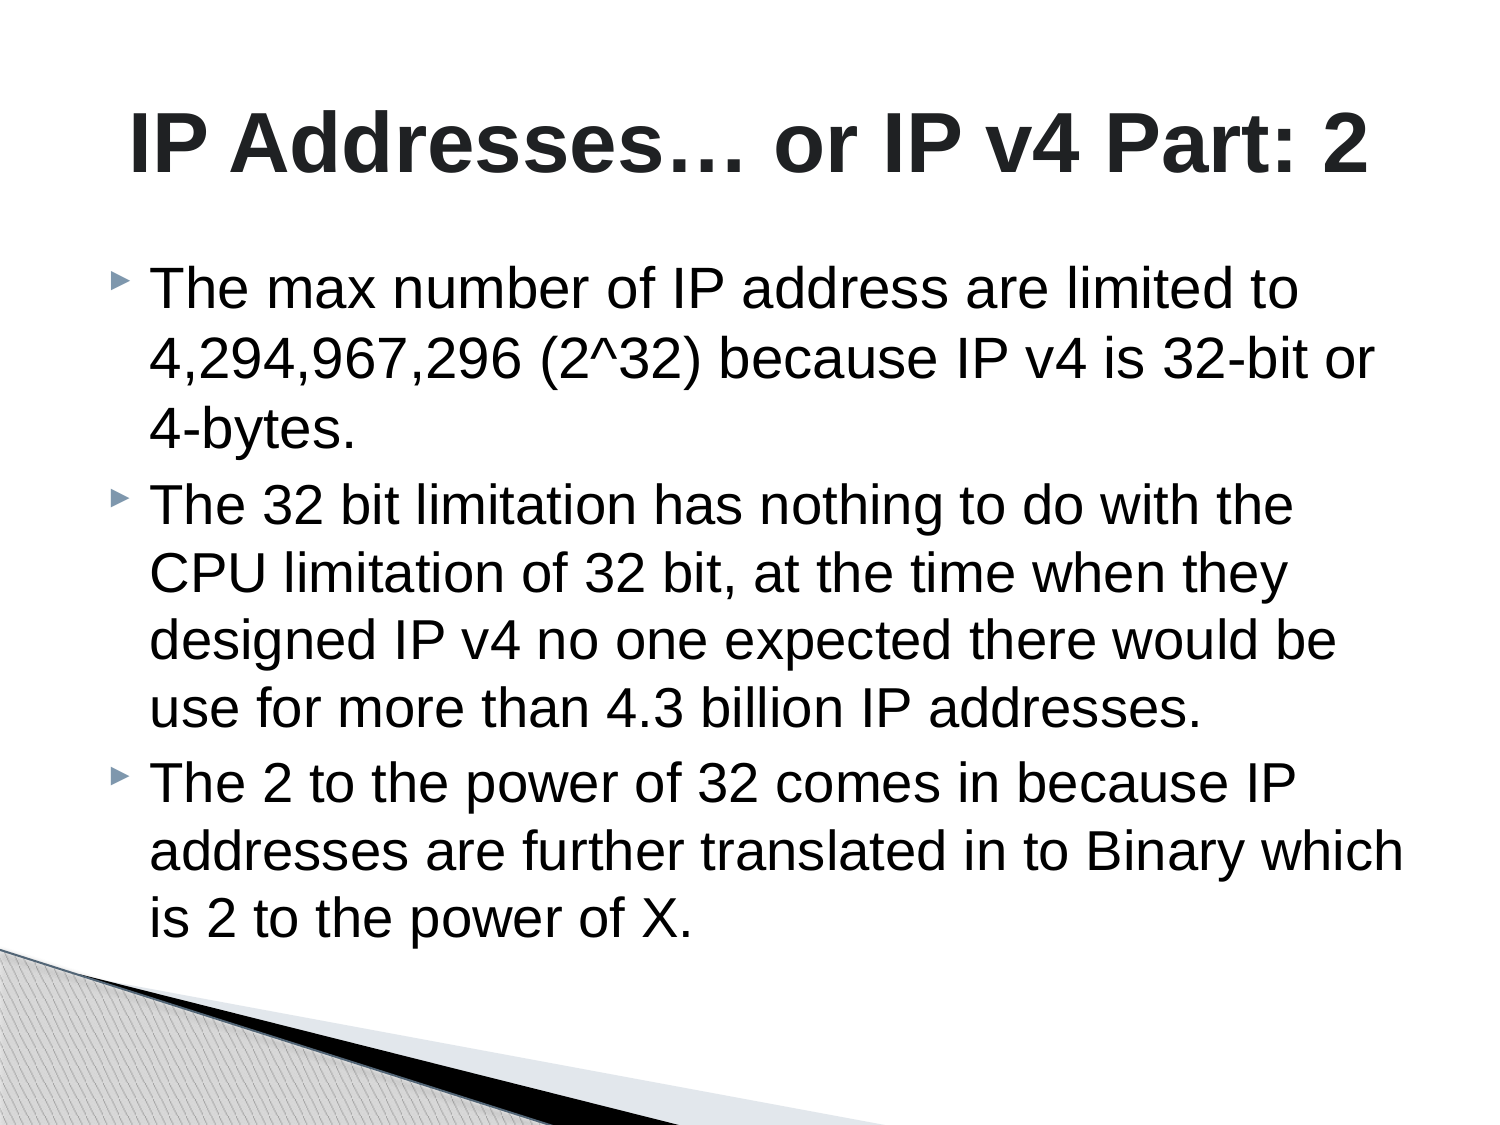

# IP Addresses… or IP v4 Part: 2
The max number of IP address are limited to 4,294,967,296 (2^32) because IP v4 is 32-bit or 4-bytes.
The 32 bit limitation has nothing to do with the CPU limitation of 32 bit, at the time when they designed IP v4 no one expected there would be use for more than 4.3 billion IP addresses.
The 2 to the power of 32 comes in because IP addresses are further translated in to Binary which is 2 to the power of X.